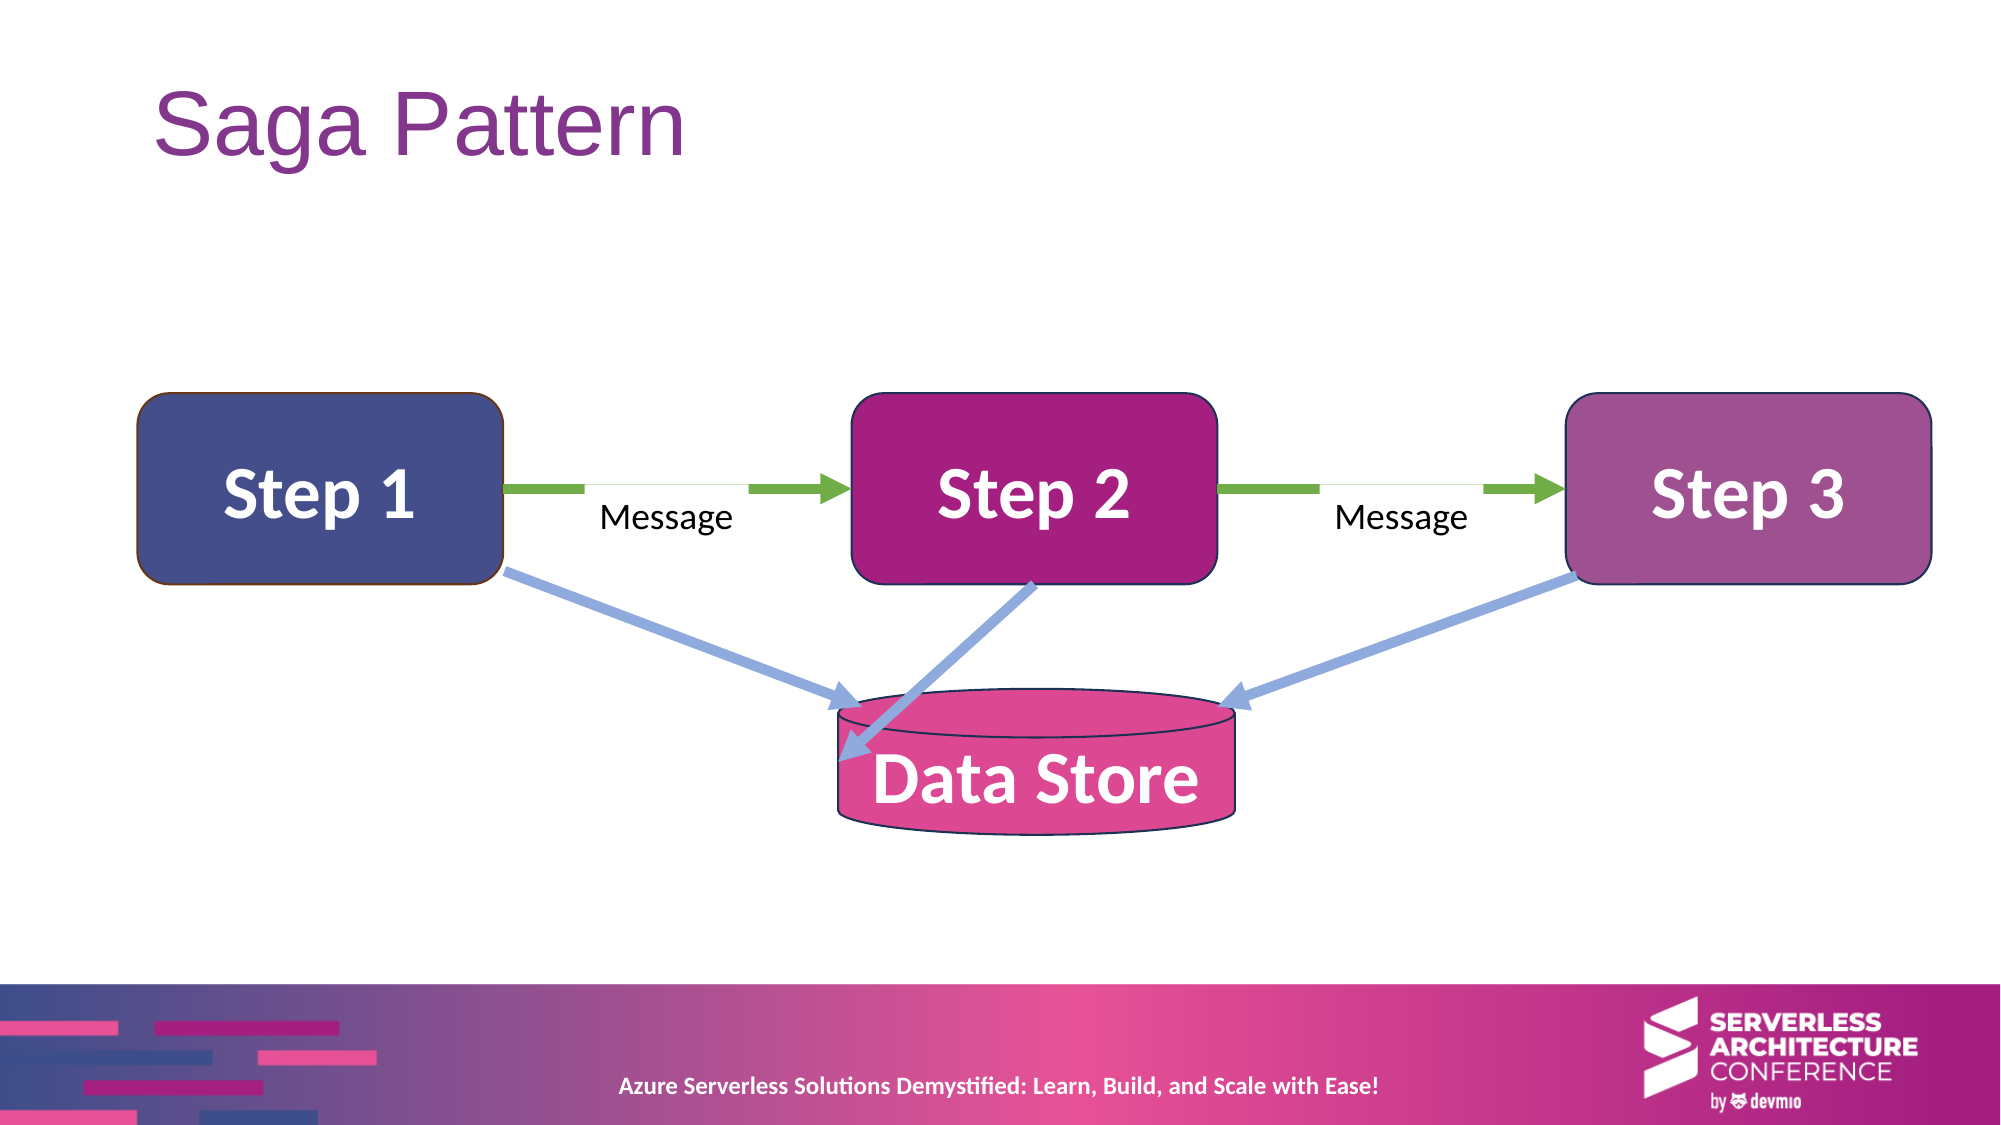

# Saga Pattern
Step 1
Step 2
Step 3
Message
Message
Data Store